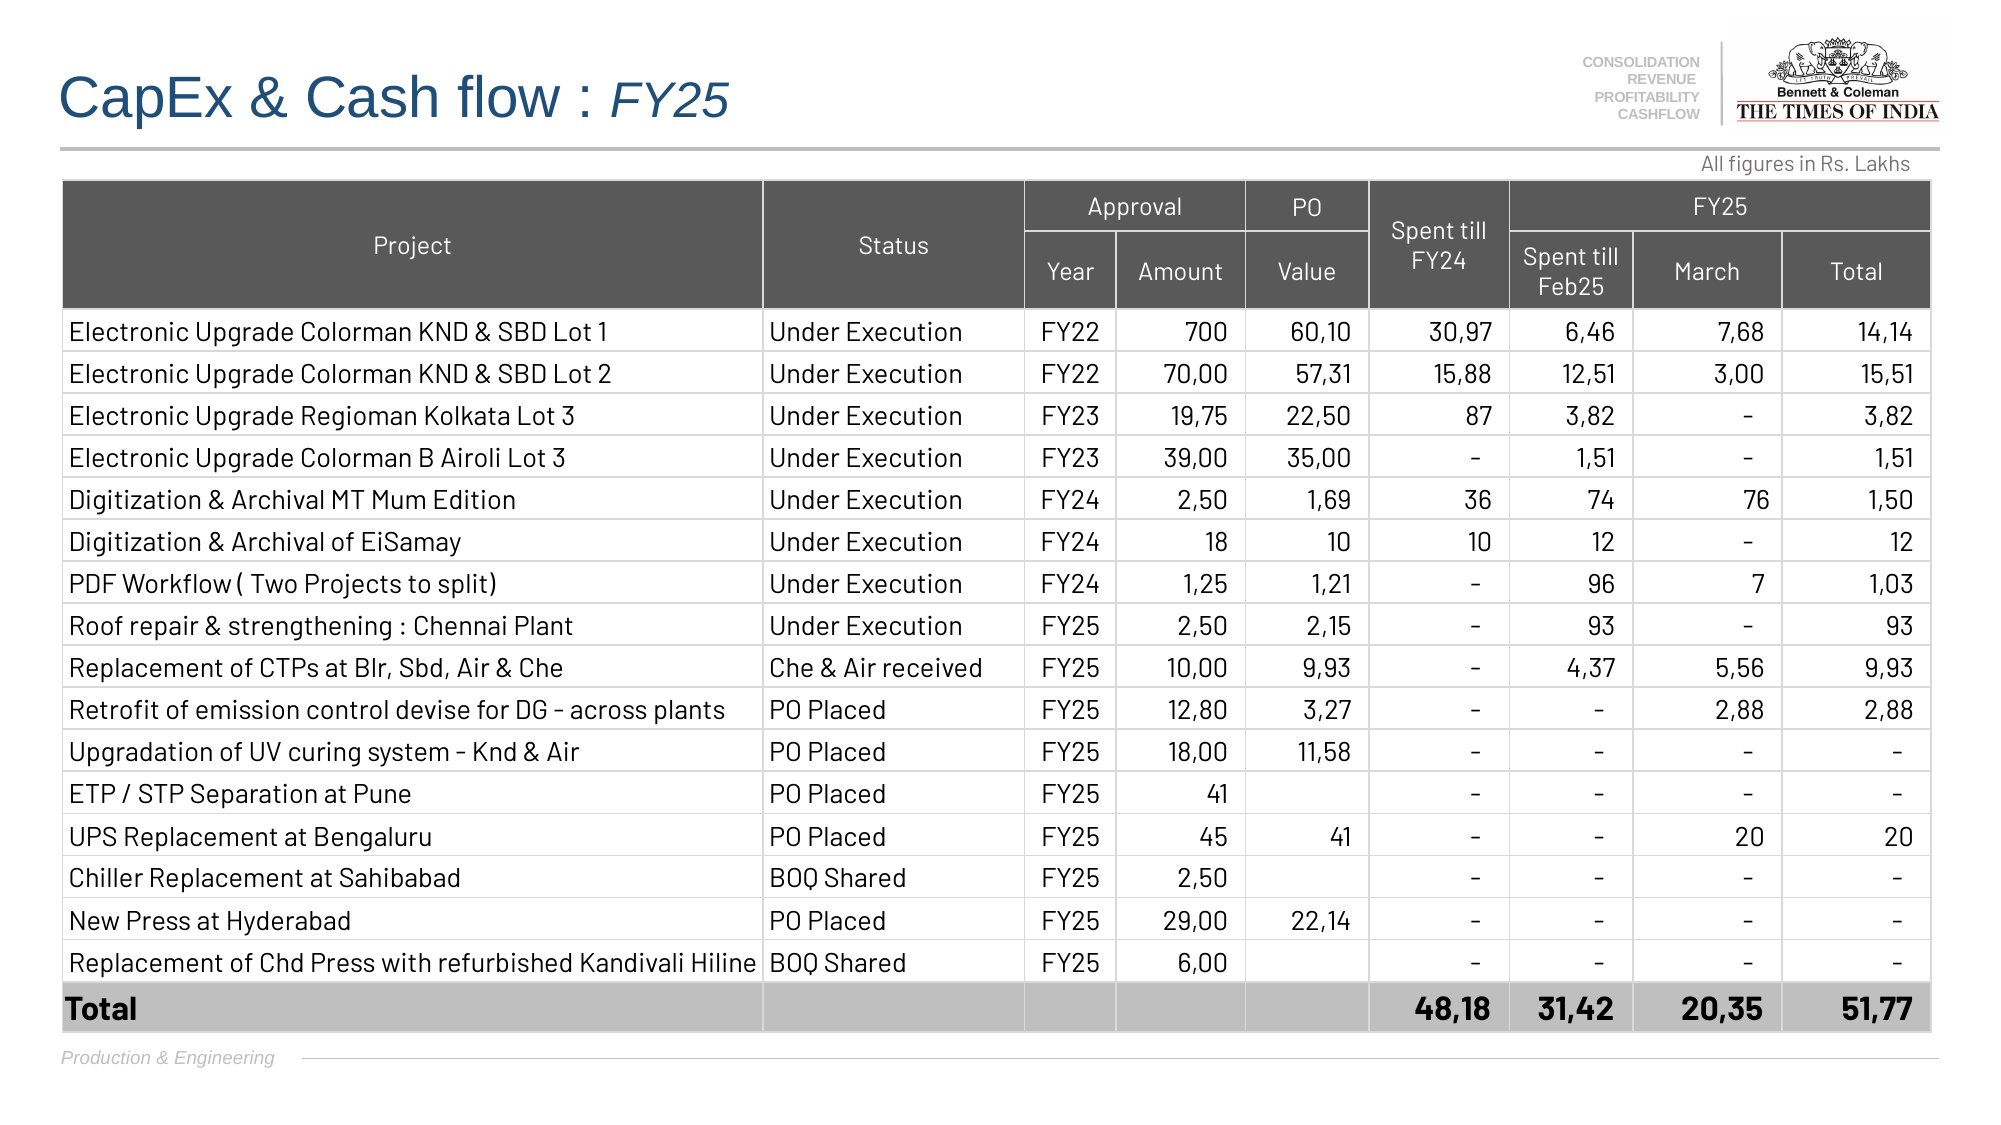

# CapEx & Cash flow : FY25
All figures in Rs. Lakhs
| Project | Status | Approval |  | PO | Spent till FY24 | FY25 |  |  |
| --- | --- | --- | --- | --- | --- | --- | --- | --- |
|  |  | Year | Amount | Value |  | Spent till Feb25 | March | Total |
| Electronic Upgrade Colorman KND & SBD Lot 1 | Under Execution | FY22 | 700 | 60,10 | 30,97 | 6,46 | 7,68 | 14,14 |
| Electronic Upgrade Colorman KND & SBD Lot 2 | Under Execution | FY22 | 70,00 | 57,31 | 15,88 | 12,51 | 3,00 | 15,51 |
| Electronic Upgrade Regioman Kolkata Lot 3 | Under Execution | FY23 | 19,75 | 22,50 | 87 | 3,82 | - | 3,82 |
| Electronic Upgrade Colorman B Airoli Lot 3 | Under Execution | FY23 | 39,00 | 35,00 | - | 1,51 | - | 1,51 |
| Digitization & Archival MT Mum Edition | Under Execution | FY24 | 2,50 | 1,69 | 36 | 74 | 76 | 1,50 |
| Digitization & Archival of EiSamay | Under Execution | FY24 | 18 | 10 | 10 | 12 | - | 12 |
| PDF Workflow ( Two Projects to split) | Under Execution | FY24 | 1,25 | 1,21 | - | 96 | 7 | 1,03 |
| Roof repair & strengthening : Chennai Plant | Under Execution | FY25 | 2,50 | 2,15 | - | 93 | - | 93 |
| Replacement of CTPs at Blr, Sbd, Air & Che | Che & Air received | FY25 | 10,00 | 9,93 | - | 4,37 | 5,56 | 9,93 |
| Retrofit of emission control devise for DG - across plants | PO Placed | FY25 | 12,80 | 3,27 | - | - | 2,88 | 2,88 |
| Upgradation of UV curing system - Knd & Air | PO Placed | FY25 | 18,00 | 11,58 | - | - | - | - |
| ETP / STP Separation at Pune | PO Placed | FY25 | 41 |  | - | - | - | - |
| UPS Replacement at Bengaluru | PO Placed | FY25 | 45 | 41 | - | - | 20 | 20 |
| Chiller Replacement at Sahibabad | BOQ Shared | FY25 | 2,50 |  | - | - | - | - |
| New Press at Hyderabad | PO Placed | FY25 | 29,00 | 22,14 | - | - | - | - |
| Replacement of Chd Press with refurbished Kandivali Hiline | BOQ Shared | FY25 | 6,00 |  | - | - | - | - |
| Total |  |  |  |  | 48,18 | 31,42 | 20,35 | 51,77 |